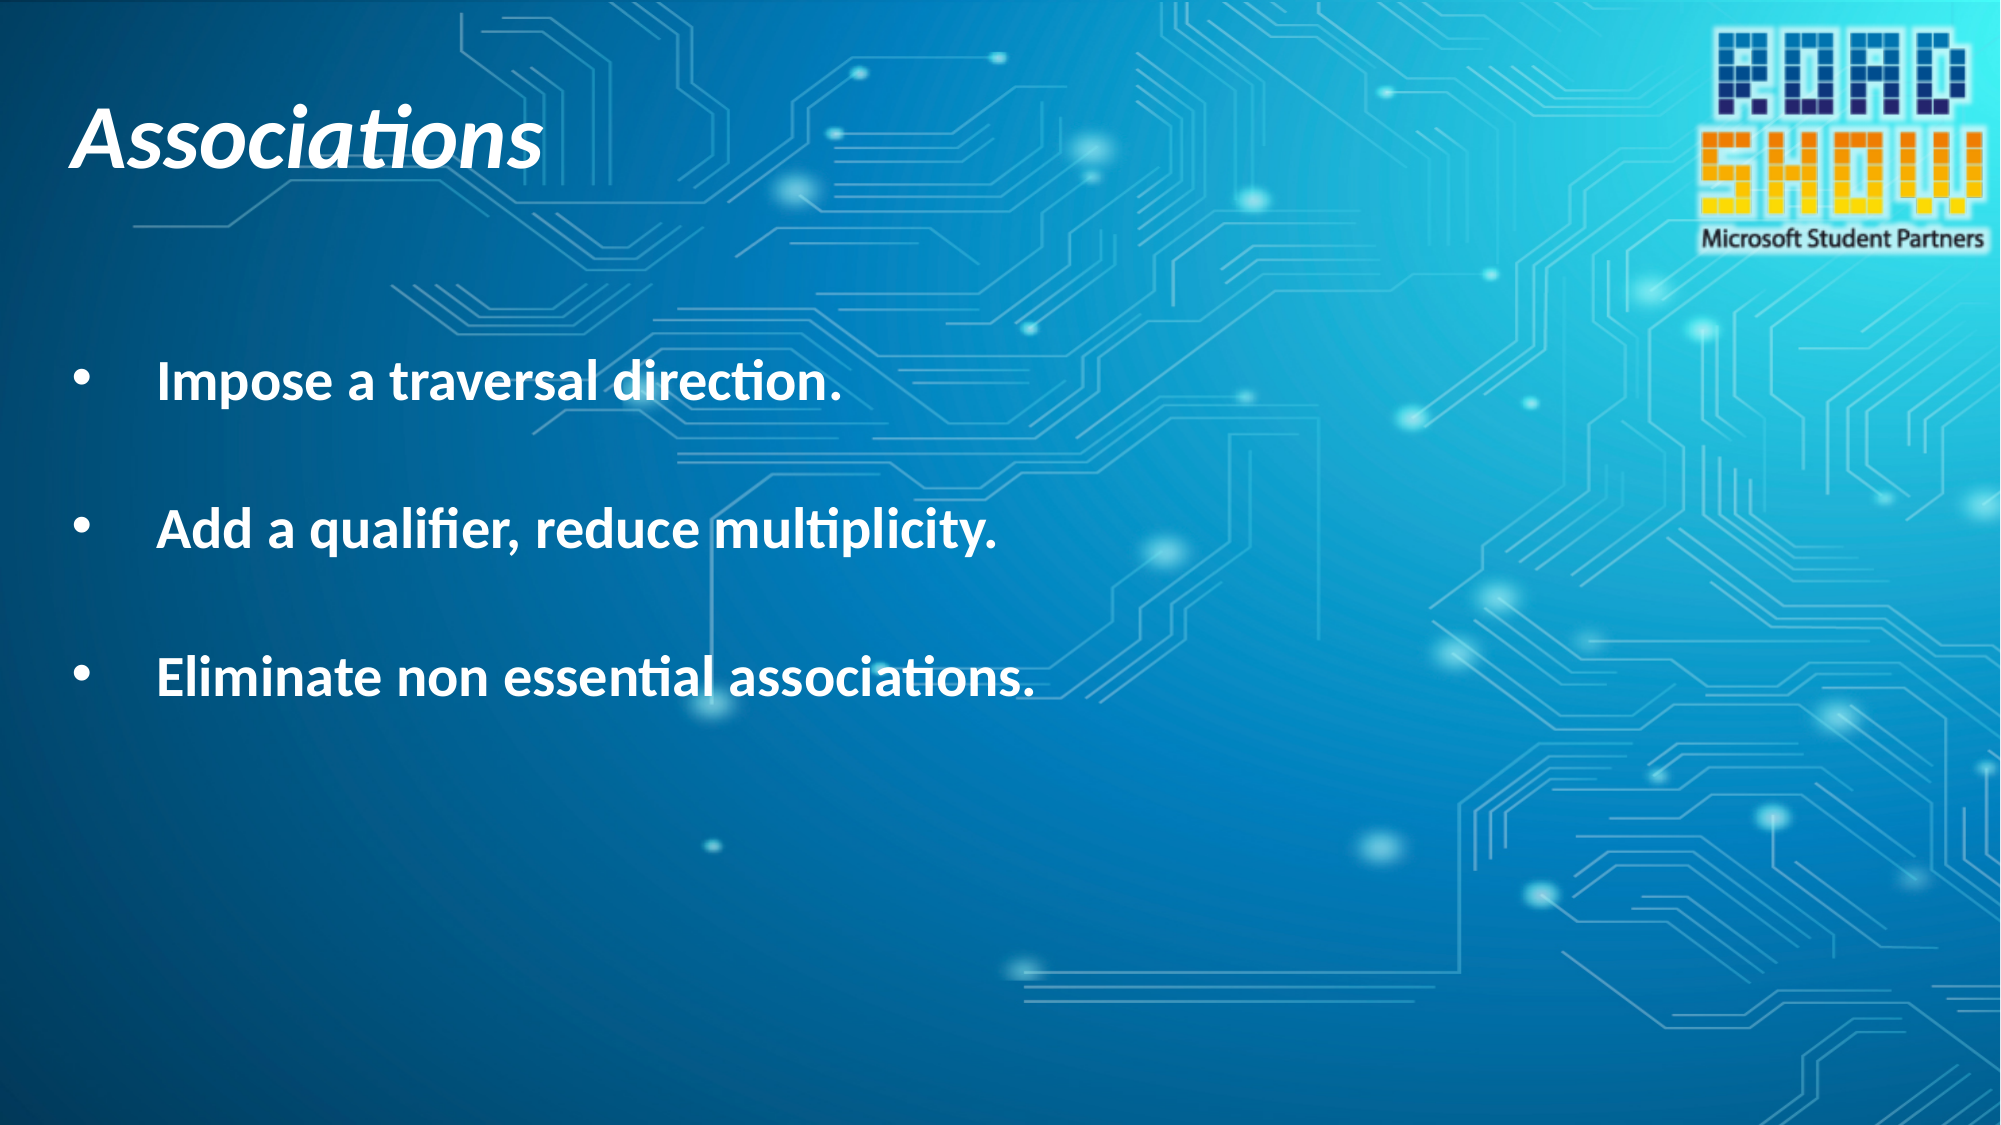

# Associations
Impose a traversal direction.
Add a qualifier, reduce multiplicity.
Eliminate non essential associations.